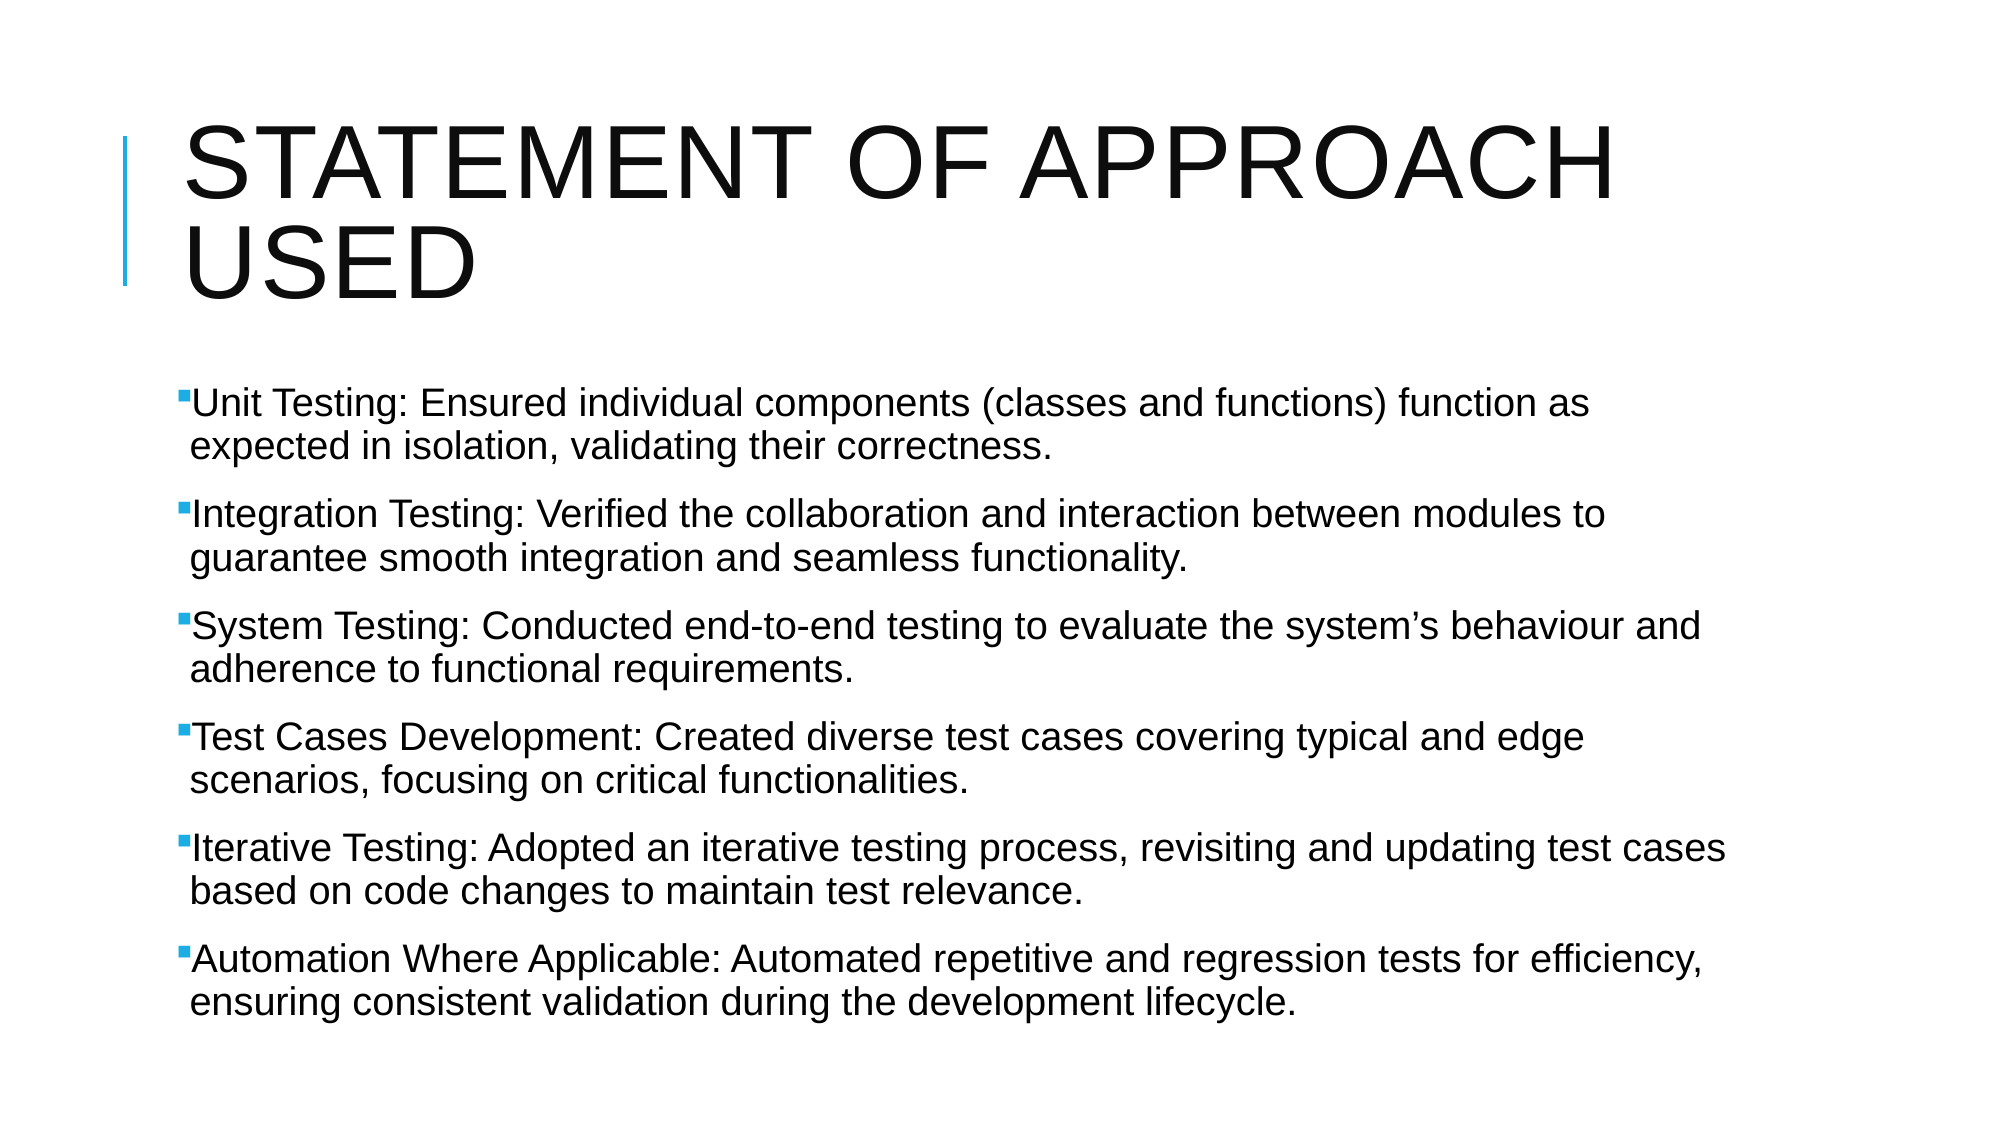

# STATEMENT OF APPROACH USED
Unit Testing: Ensured individual components (classes and functions) function as expected in isolation, validating their correctness.
Integration Testing: Verified the collaboration and interaction between modules to guarantee smooth integration and seamless functionality.
System Testing: Conducted end-to-end testing to evaluate the system’s behaviour and adherence to functional requirements.
Test Cases Development: Created diverse test cases covering typical and edge scenarios, focusing on critical functionalities.
Iterative Testing: Adopted an iterative testing process, revisiting and updating test cases based on code changes to maintain test relevance.
Automation Where Applicable: Automated repetitive and regression tests for efficiency, ensuring consistent validation during the development lifecycle.